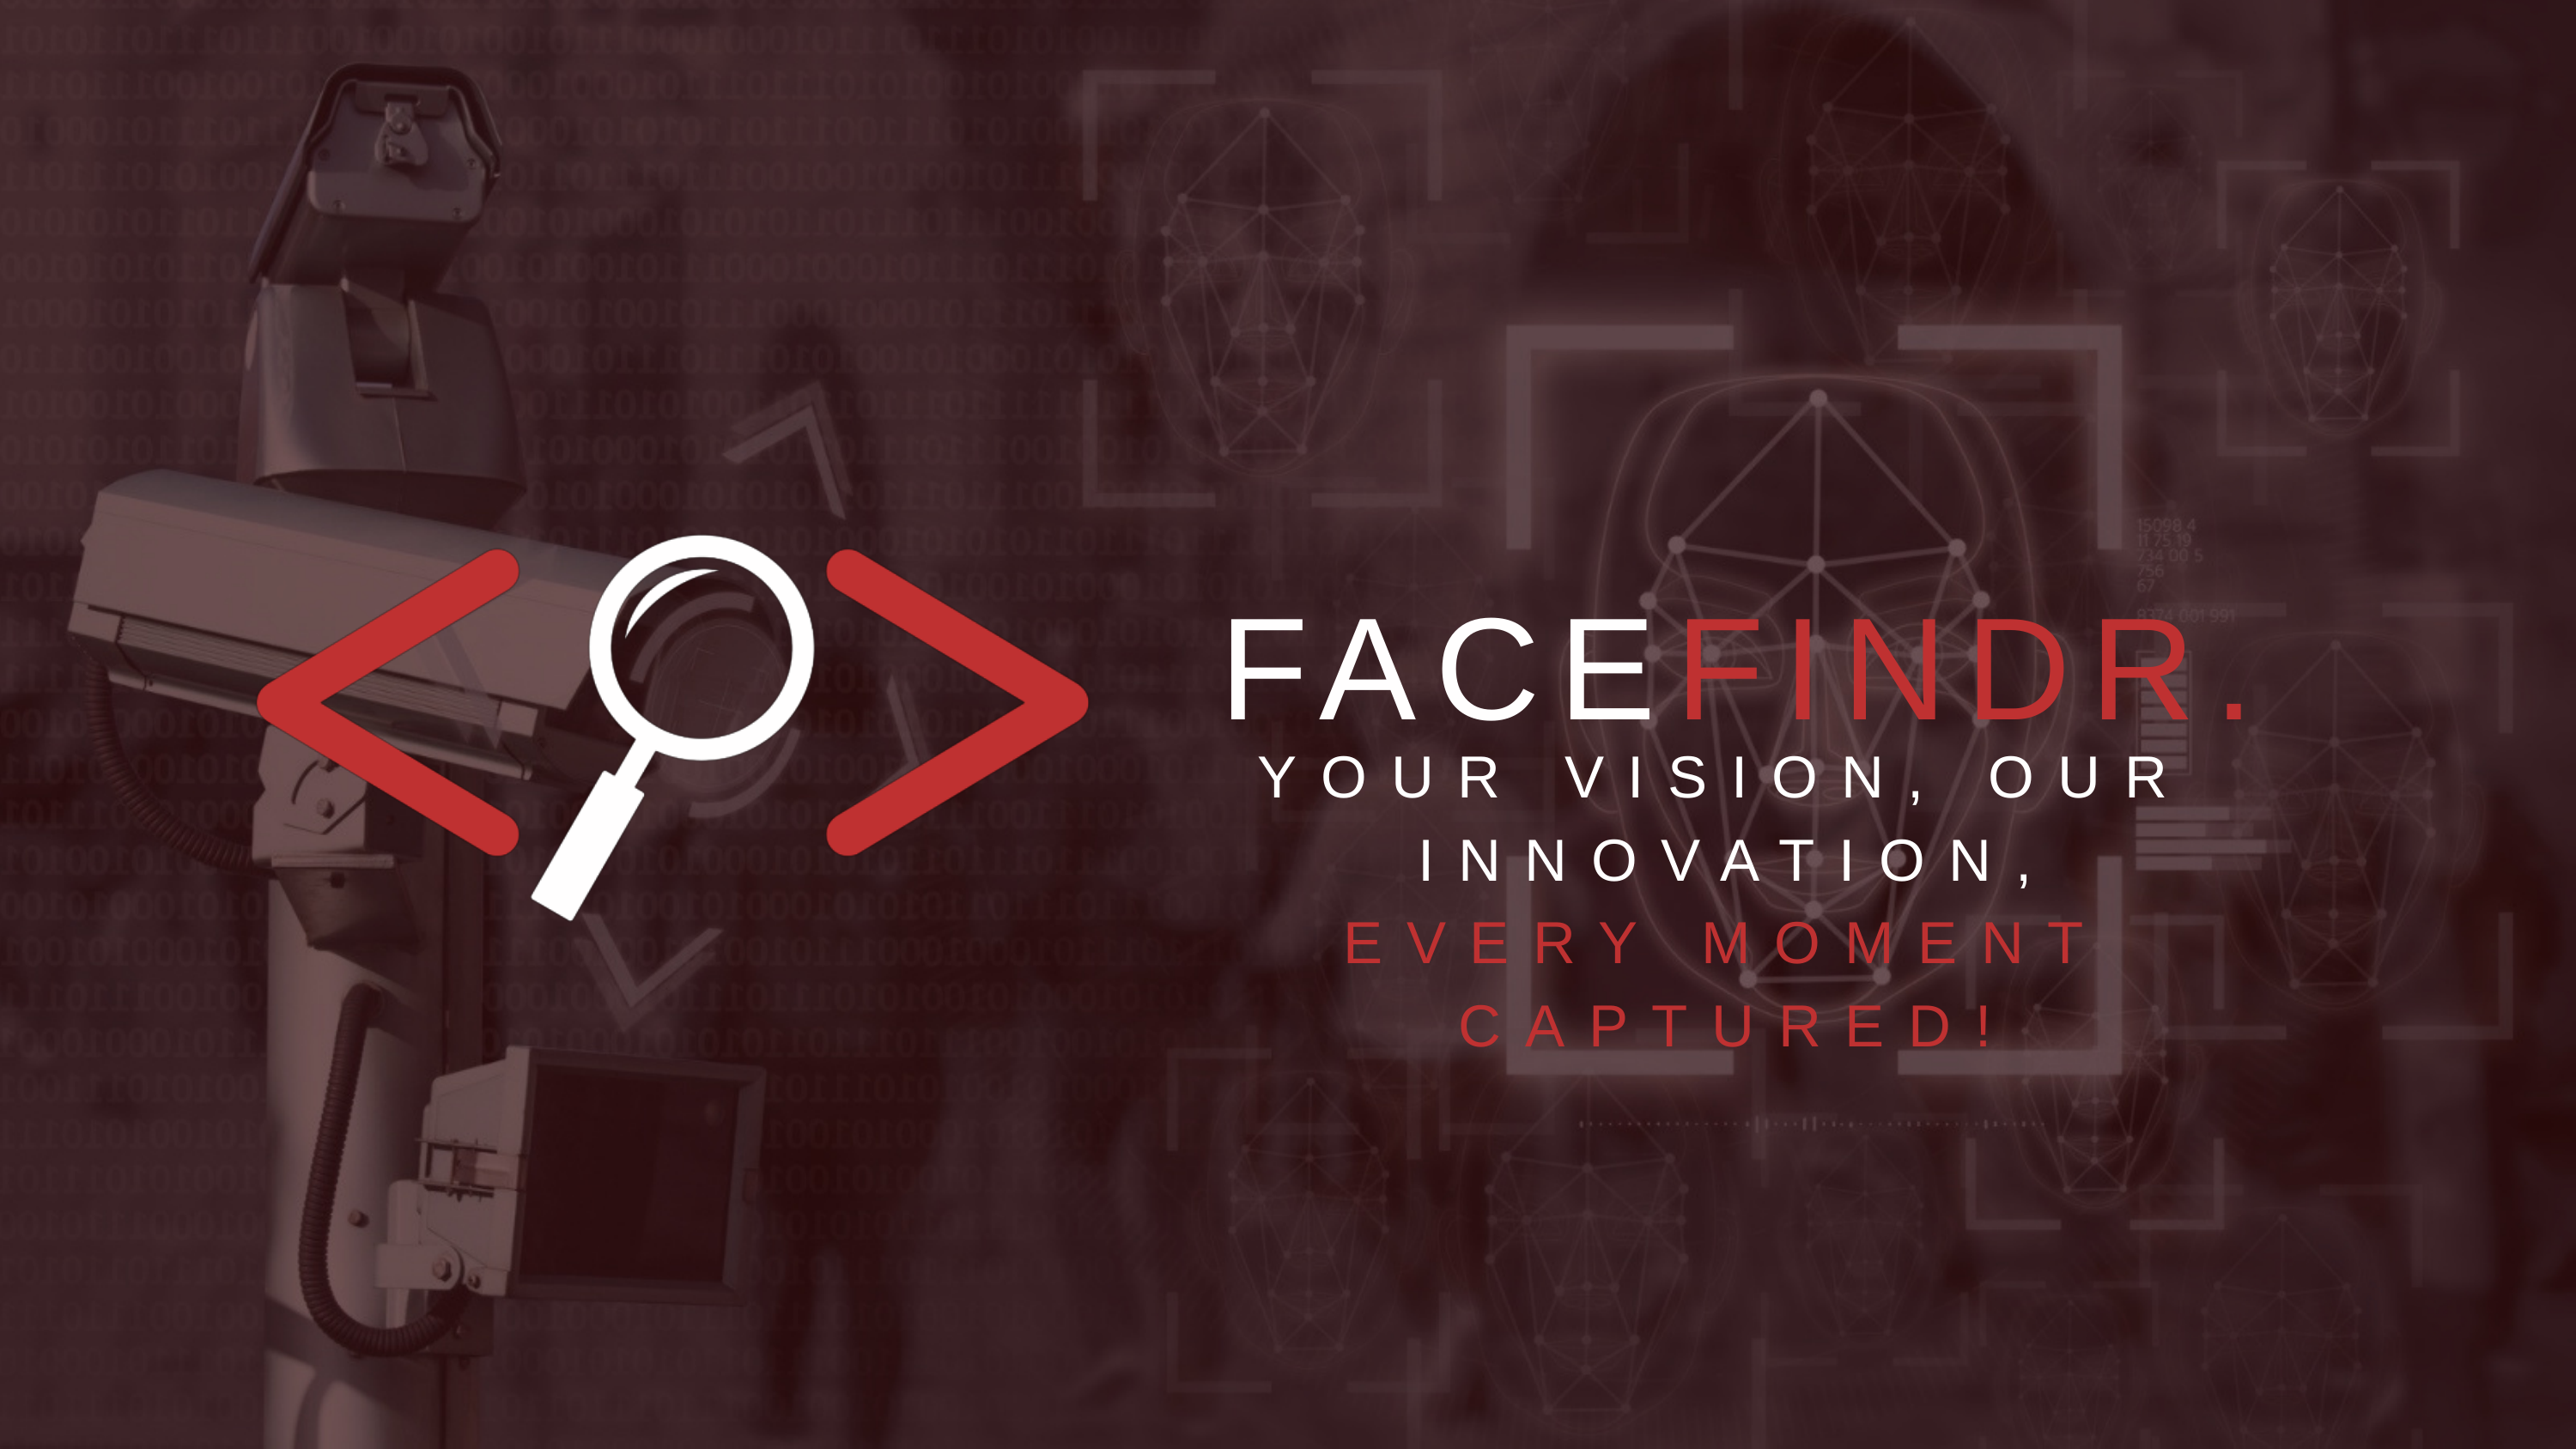

FACEFINDR.
YOUR VISION, OUR INNOVATION,
EVERY MOMENT CAPTURED!